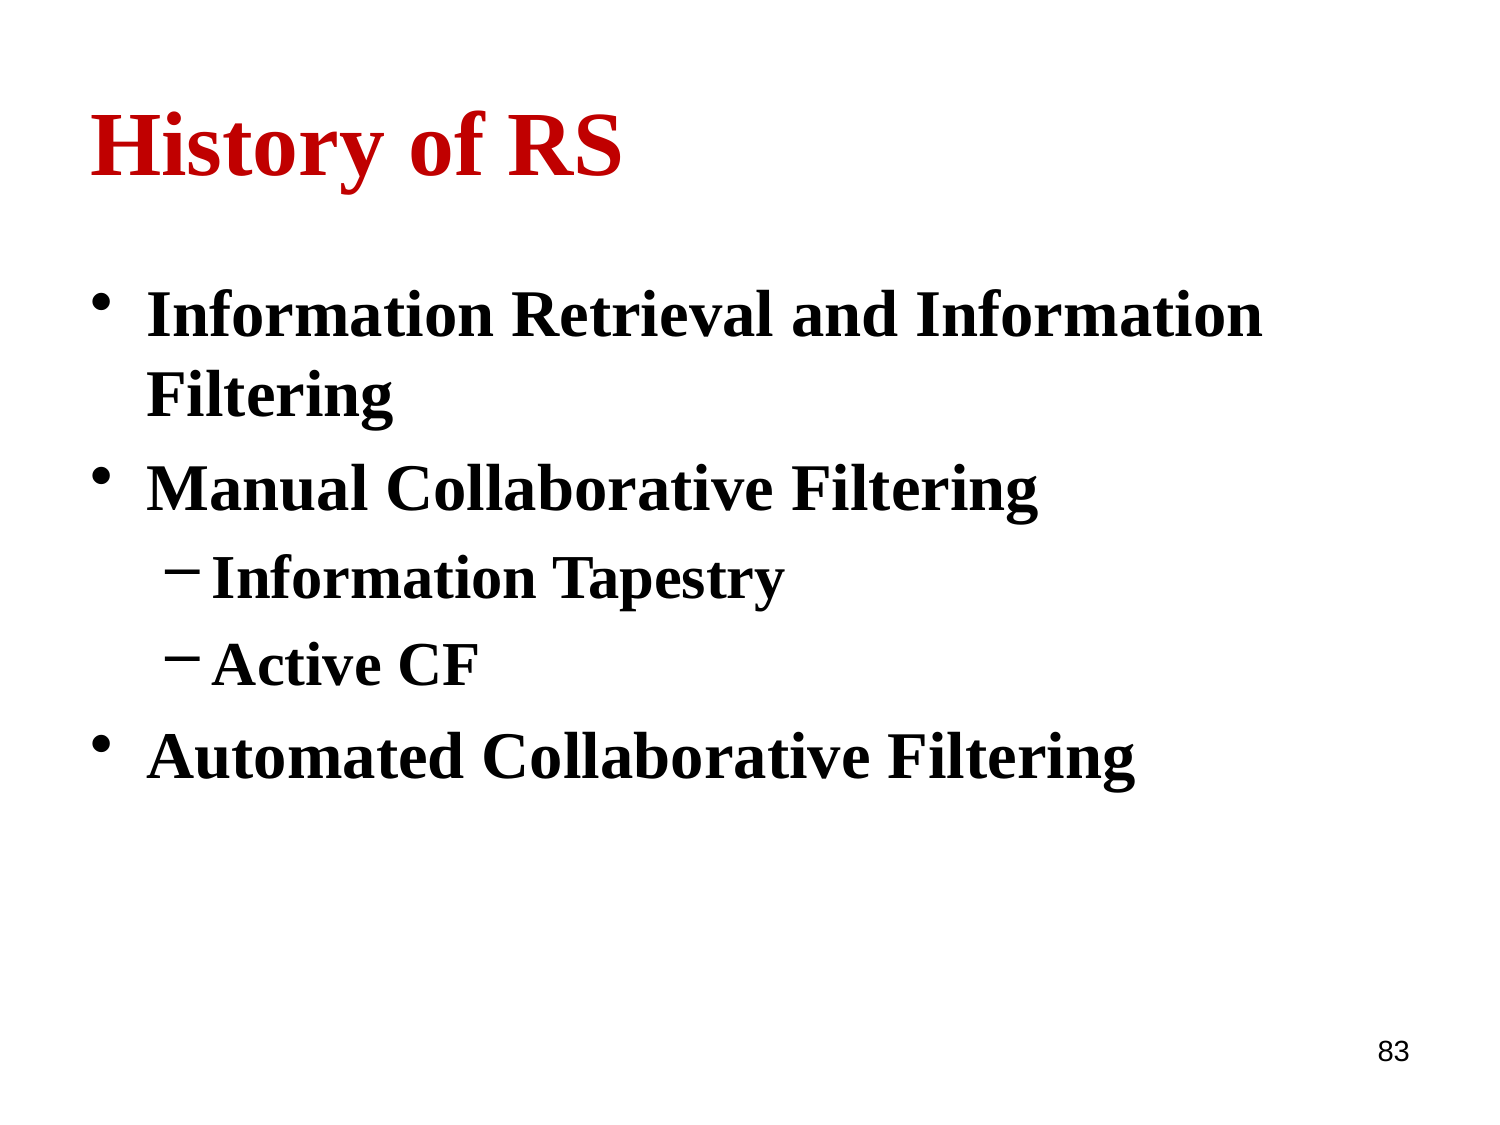

# History of RS
Information Retrieval and Information Filtering
Manual Collaborative Filtering
Information Tapestry
Active CF
Automated Collaborative Filtering
83